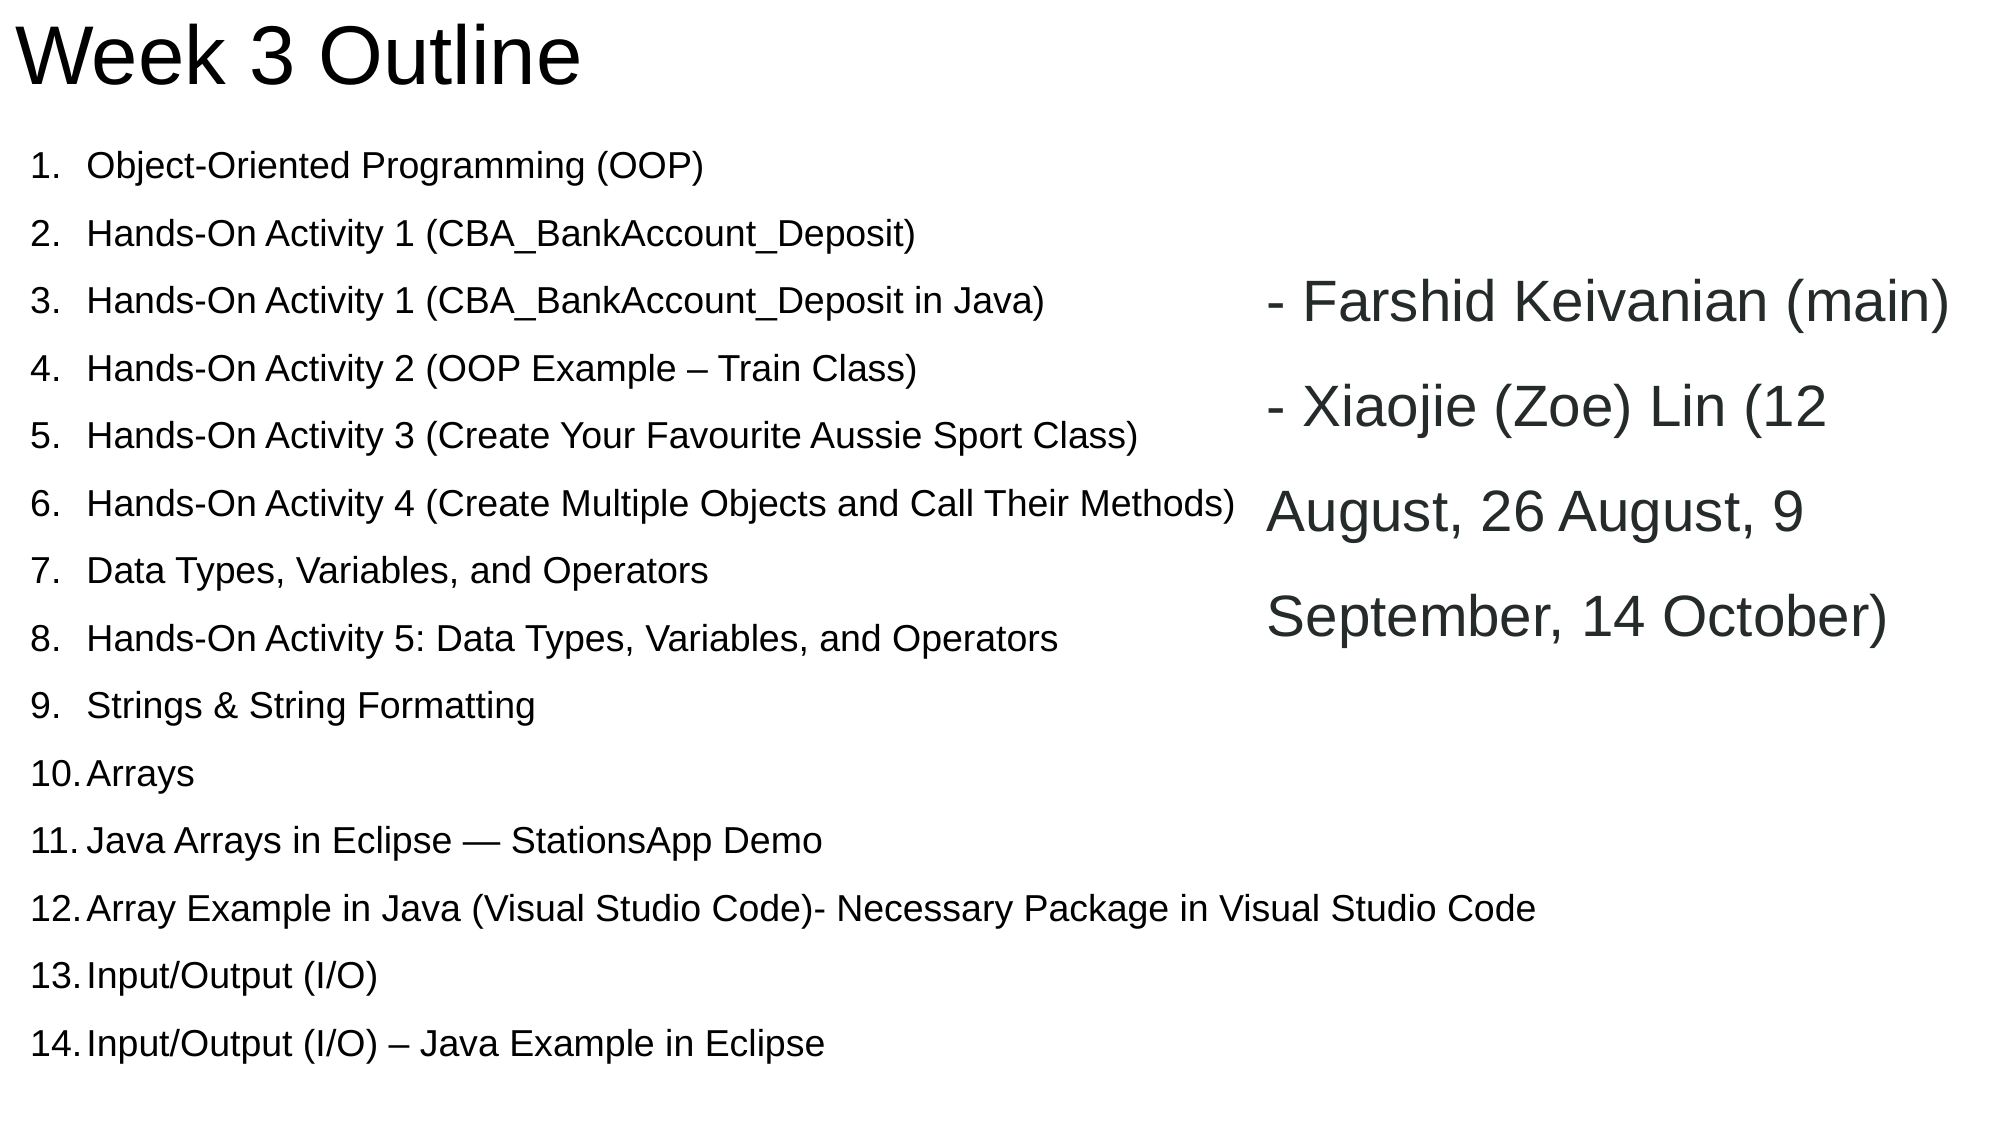

# Week 3 Outline
Object-Oriented Programming (OOP)
Hands-On Activity 1 (CBA_BankAccount_Deposit)
Hands-On Activity 1 (CBA_BankAccount_Deposit in Java)
Hands-On Activity 2 (OOP Example – Train Class)
Hands-On Activity 3 (Create Your Favourite Aussie Sport Class)
Hands-On Activity 4 (Create Multiple Objects and Call Their Methods)
Data Types, Variables, and Operators
Hands-On Activity 5: Data Types, Variables, and Operators
Strings & String Formatting
Arrays
Java Arrays in Eclipse — StationsApp Demo
Array Example in Java (Visual Studio Code)- Necessary Package in Visual Studio Code
Input/Output (I/O)
Input/Output (I/O) – Java Example in Eclipse
- Farshid Keivanian (main)
- Xiaojie (Zoe) Lin (12 August, 26 August, 9 September, 14 October)